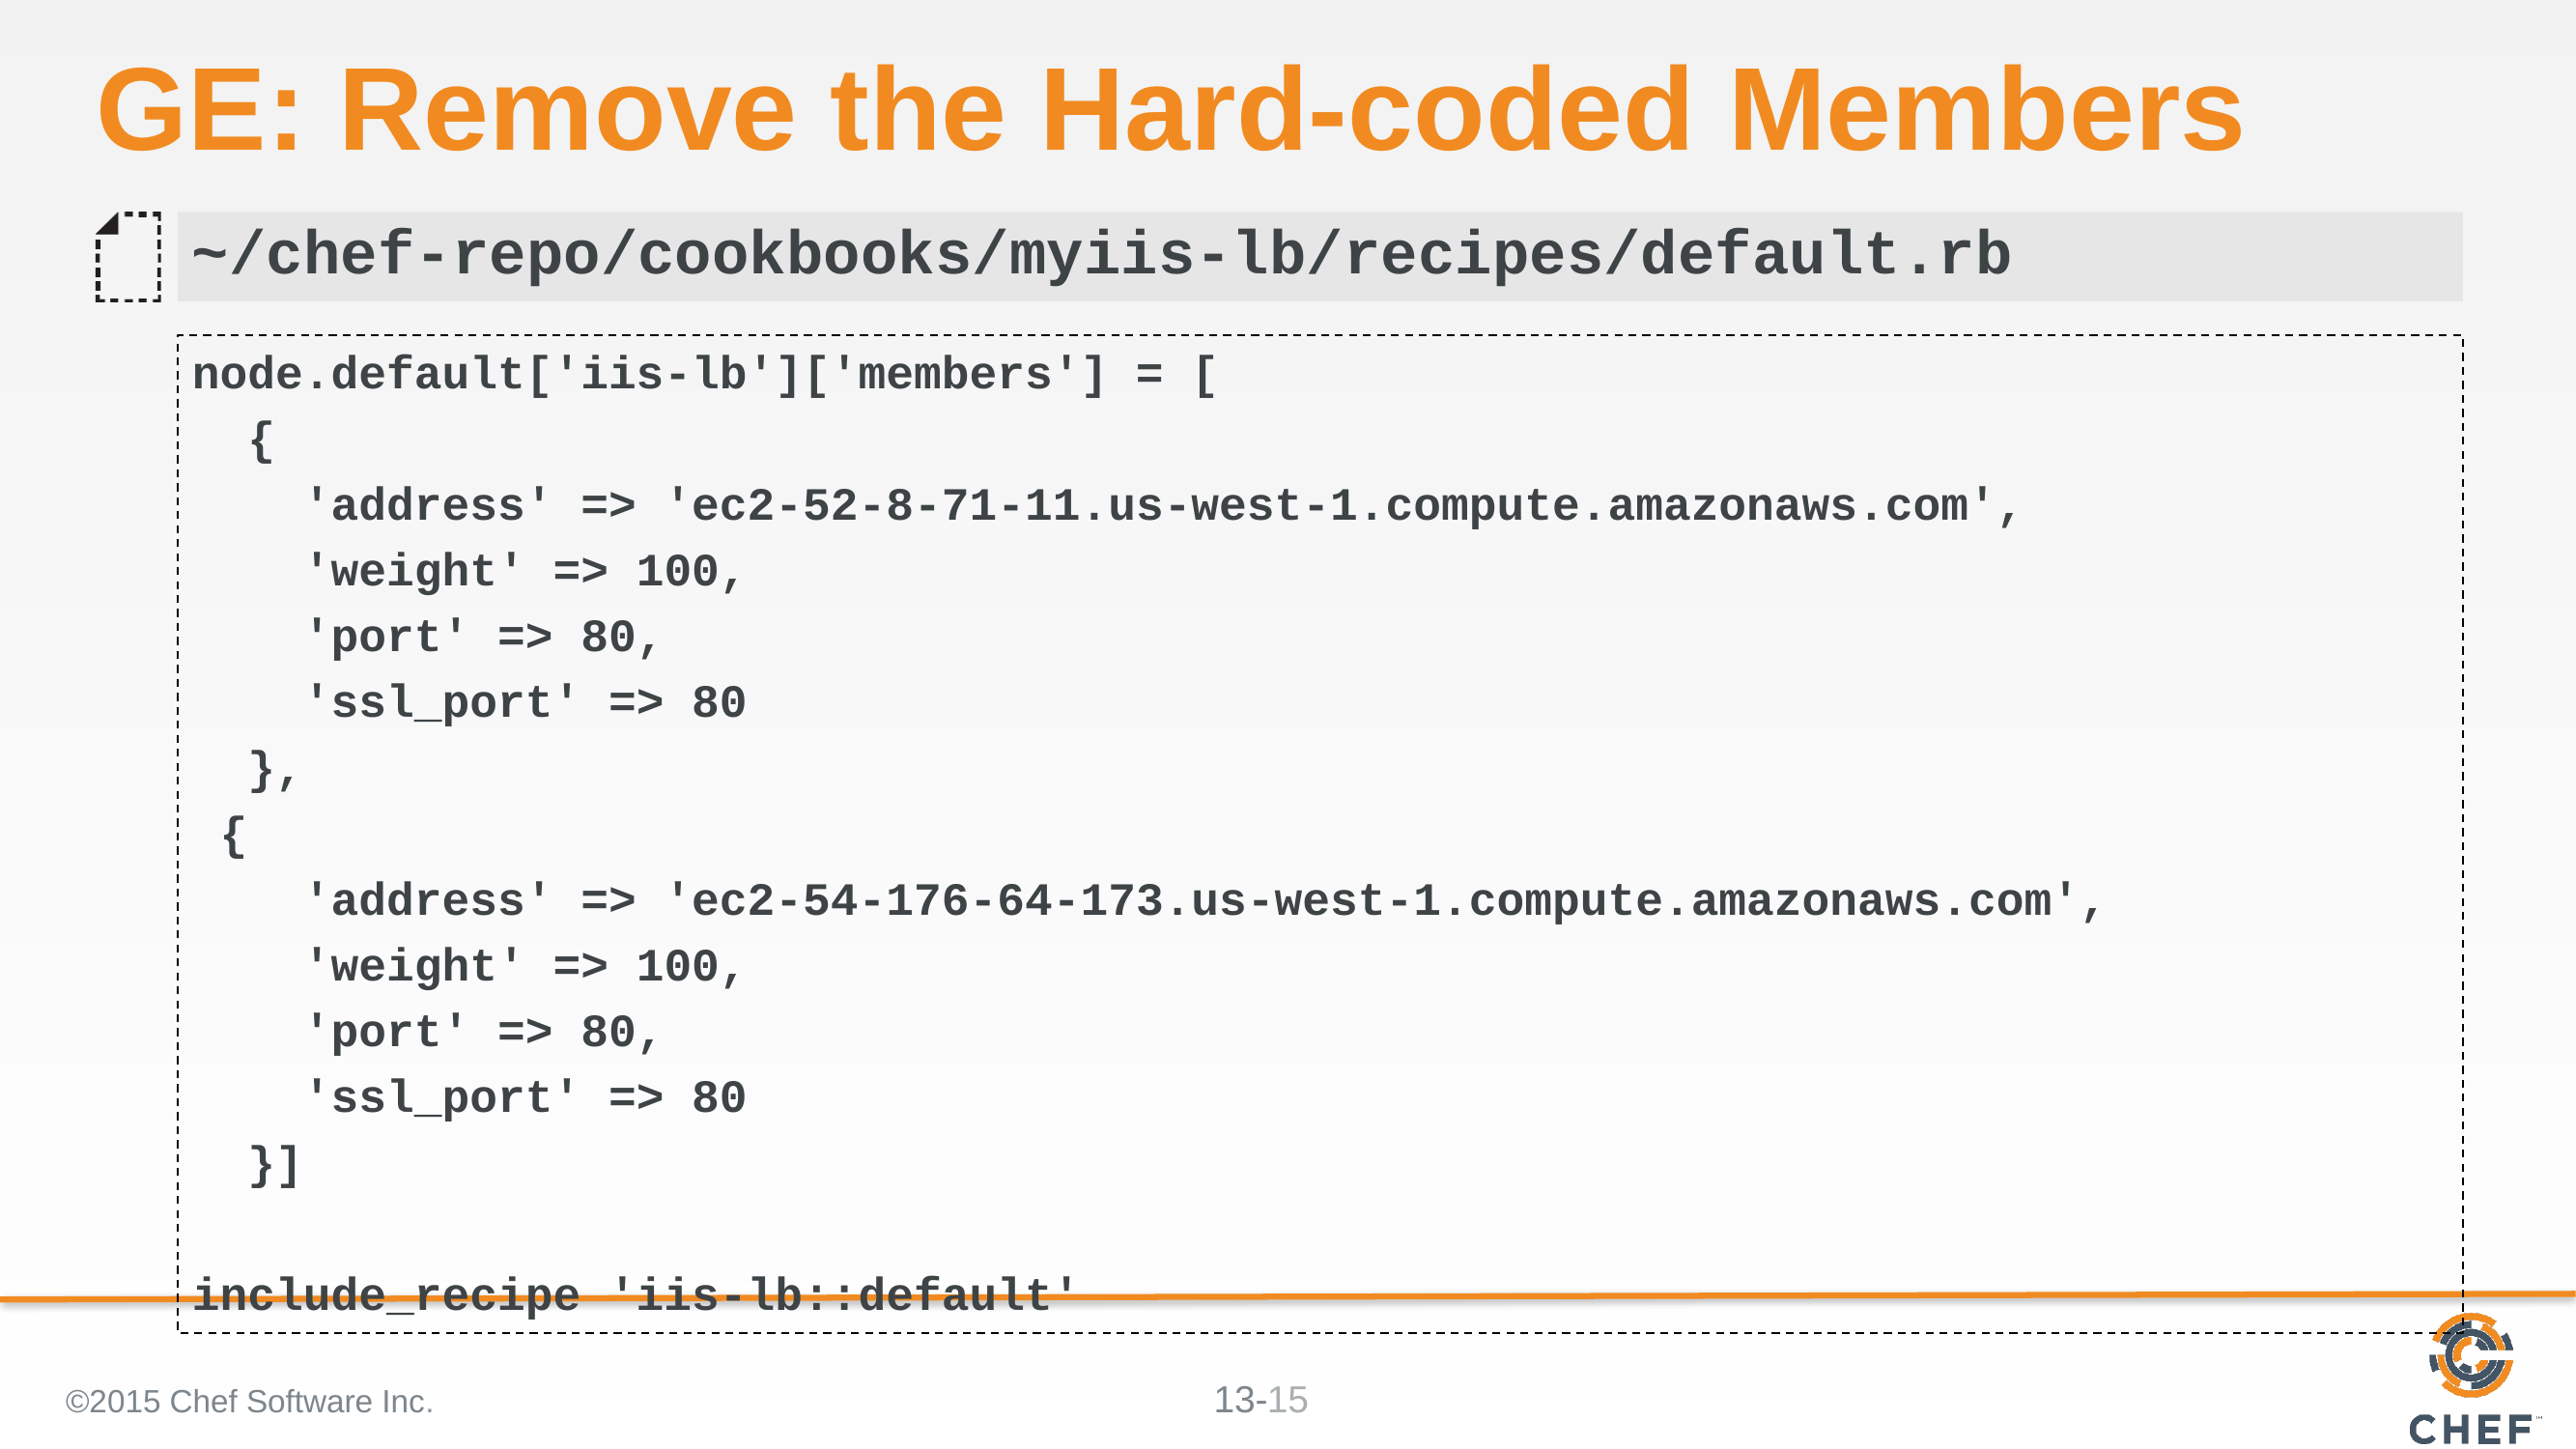

# GE: Remove the Hard-coded Members
~/chef-repo/cookbooks/myiis-lb/recipes/default.rb
node.default['iis-lb']['members'] = [
  {
    'address' => 'ec2-52-8-71-11.us-west-1.compute.amazonaws.com',
    'weight' => 100,
    'port' => 80,
    'ssl_port' => 80
  },
 {
    'address' => 'ec2-54-176-64-173.us-west-1.compute.amazonaws.com',
    'weight' => 100,
    'port' => 80,
    'ssl_port' => 80
  }]

include_recipe 'iis-lb::default'

©2015 Chef Software Inc.
15